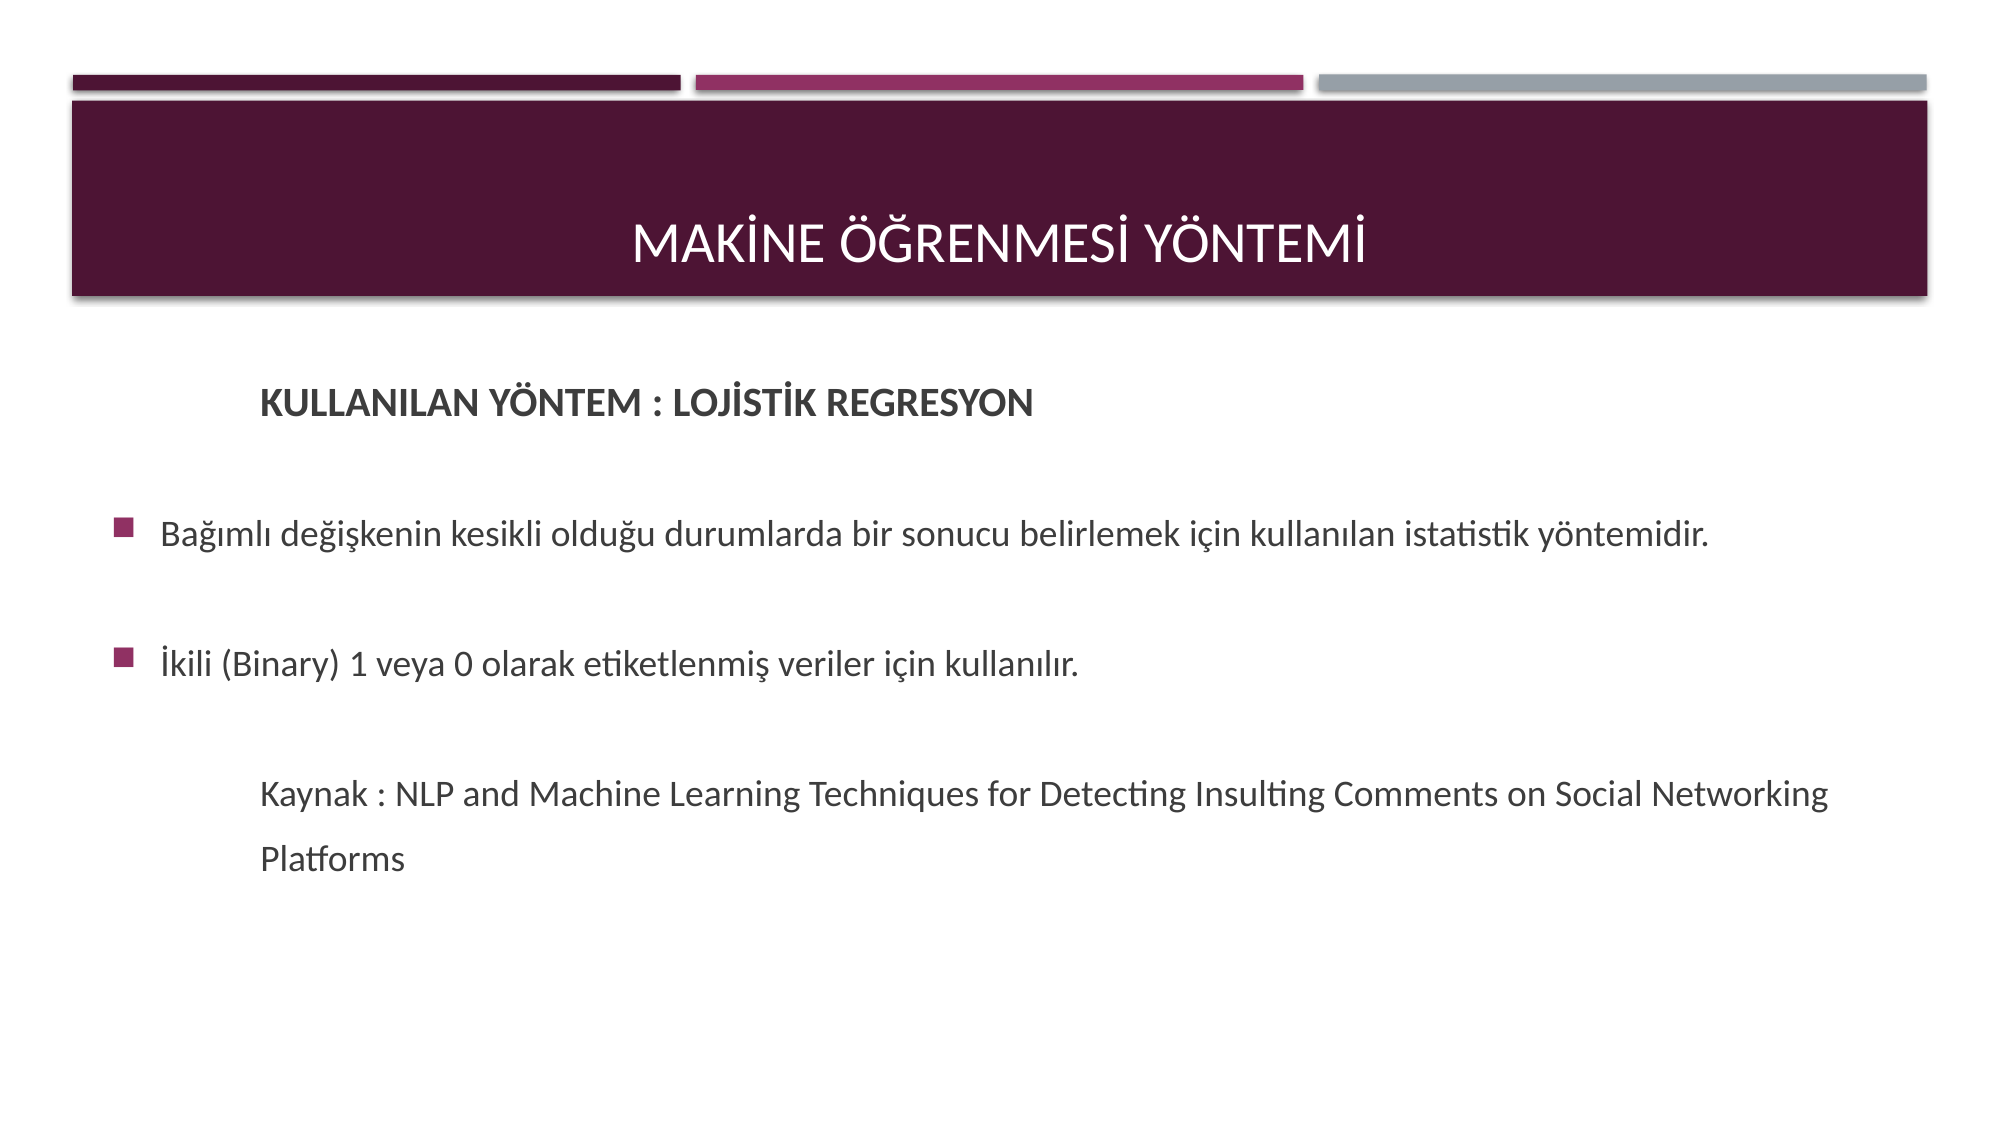

# Makİne Öğrenmesİ yöntemİ
	KULLANILAN YÖNTEM : LOJİSTİK REGRESYON

Bağımlı değişkenin kesikli olduğu durumlarda bir sonucu belirlemek için kullanılan istatistik yöntemidir.

İkili (Binary) 1 veya 0 olarak etiketlenmiş veriler için kullanılır.

	Kaynak : NLP and Machine Learning Techniques for Detecting Insulting Comments on Social Networking
	Platforms